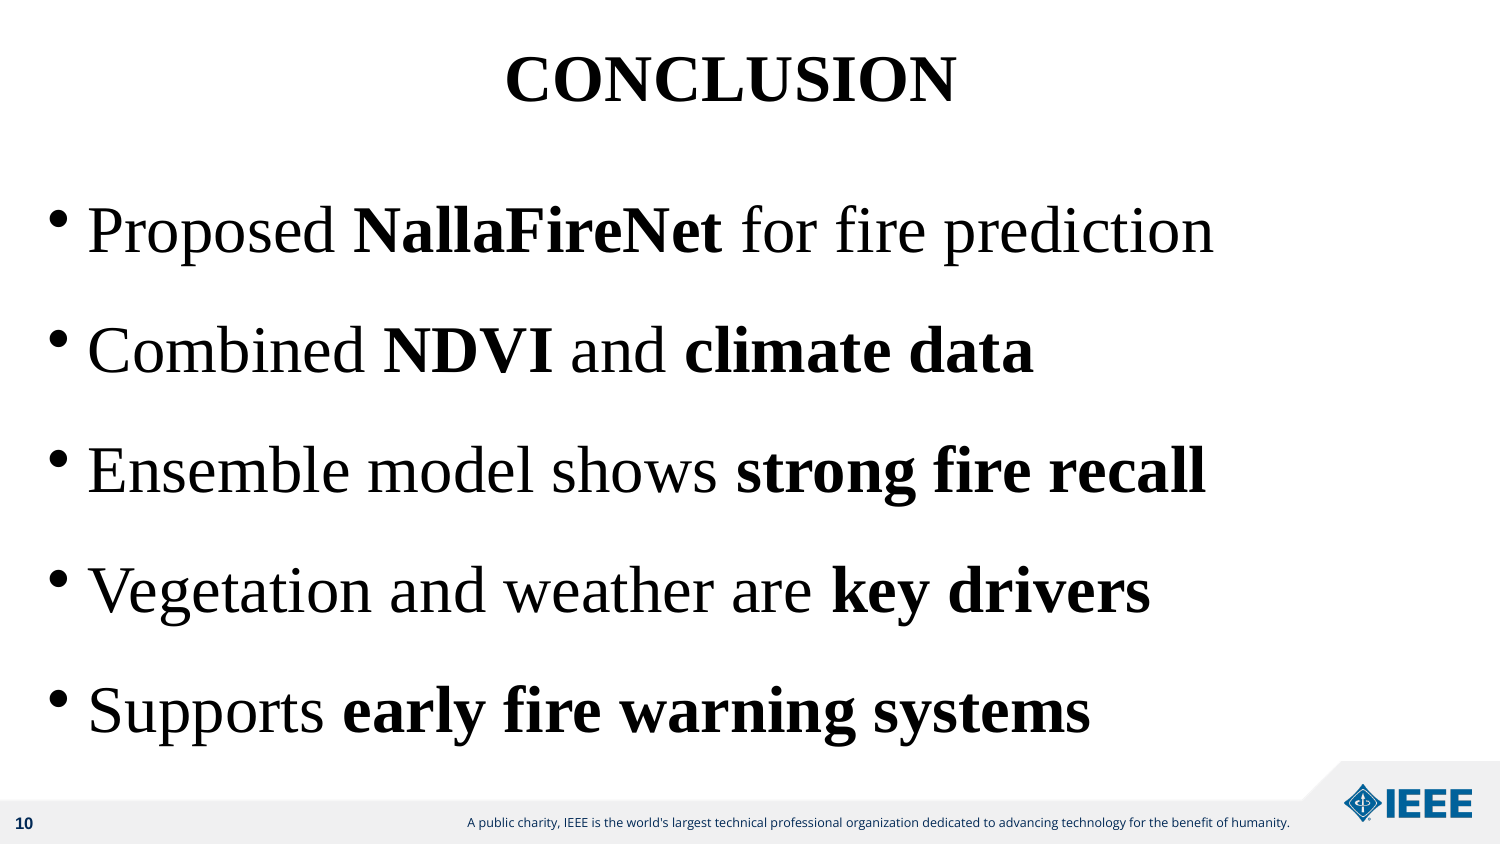

# CONCLUSION
 Proposed NallaFireNet for fire prediction
 Combined NDVI and climate data
 Ensemble model shows strong fire recall
 Vegetation and weather are key drivers
 Supports early fire warning systems
10